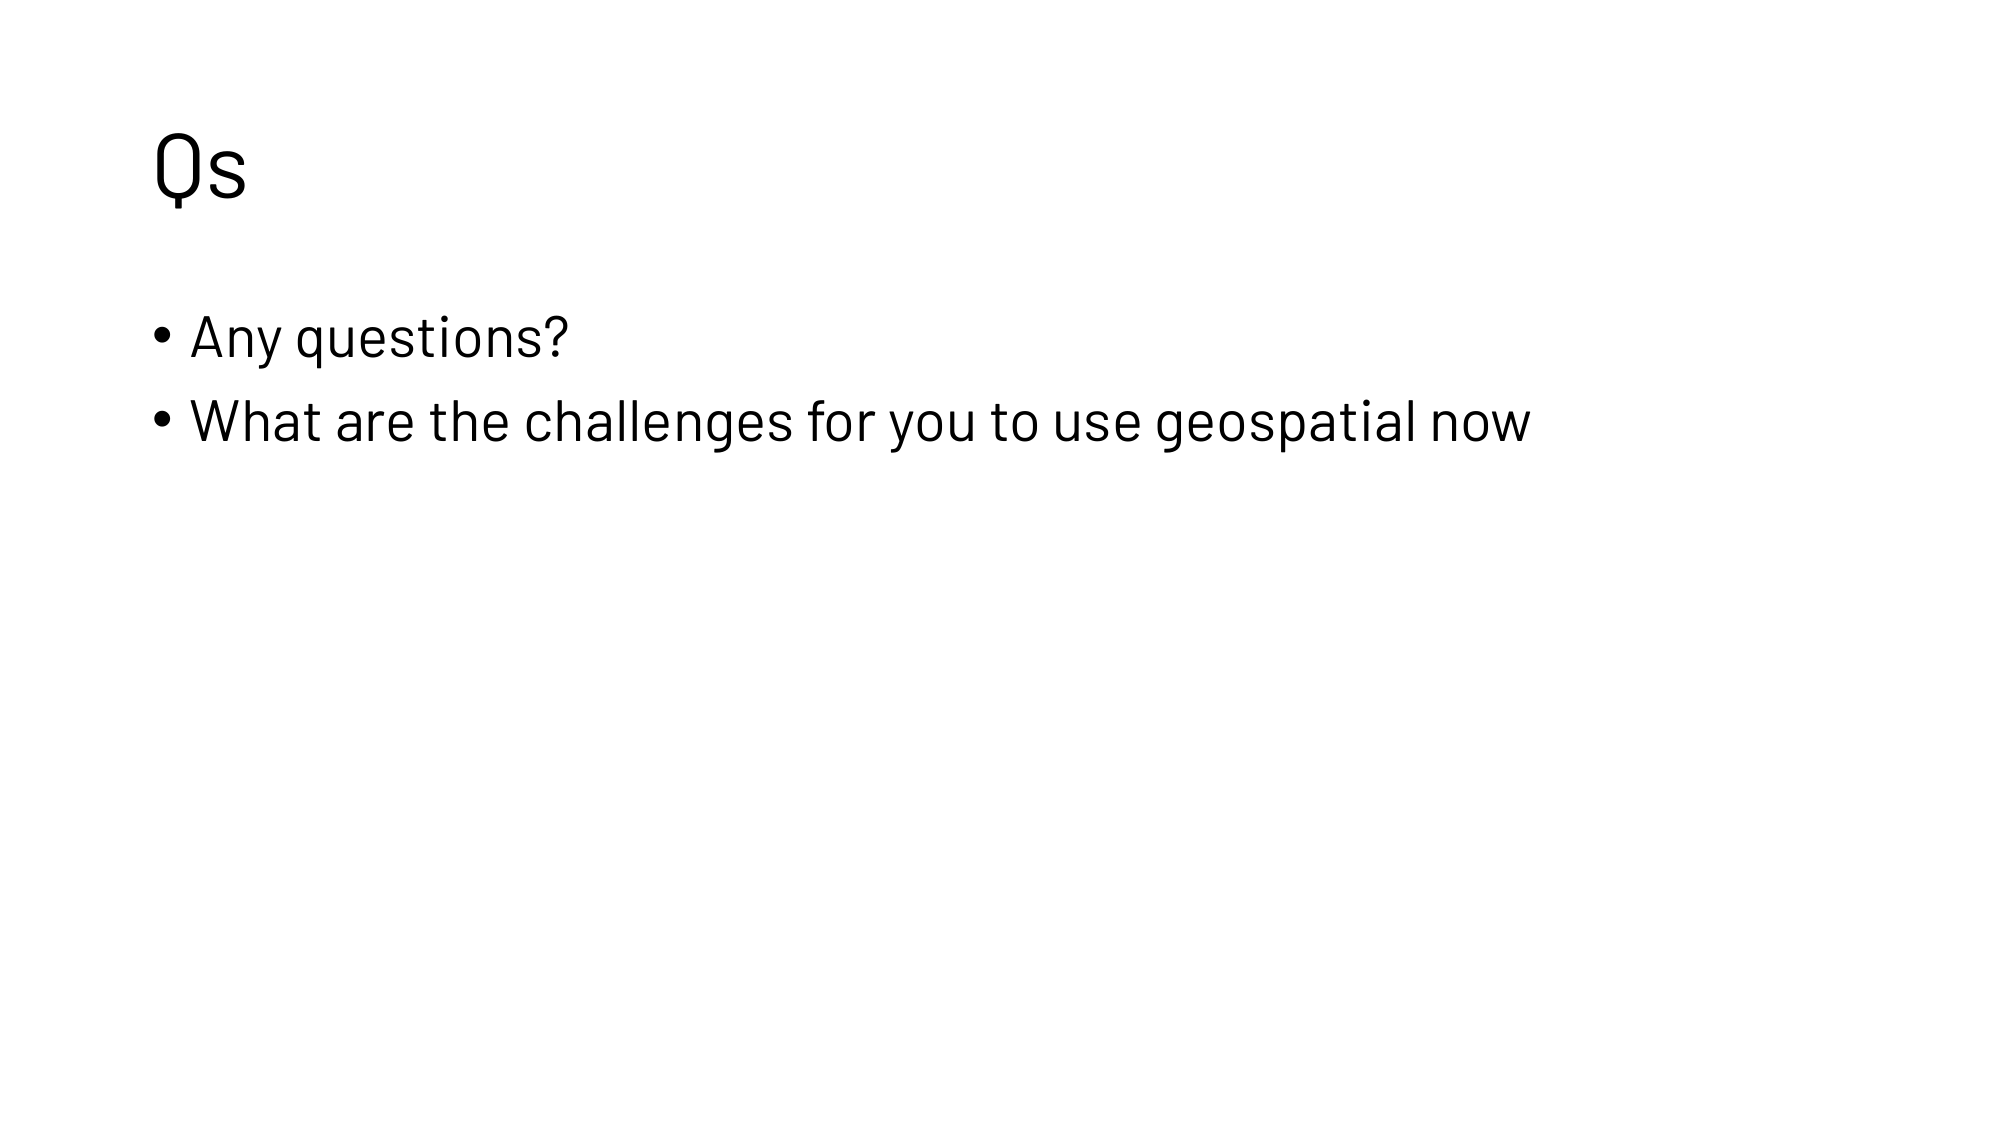

# Qs
Any questions?
What are the challenges for you to use geospatial now